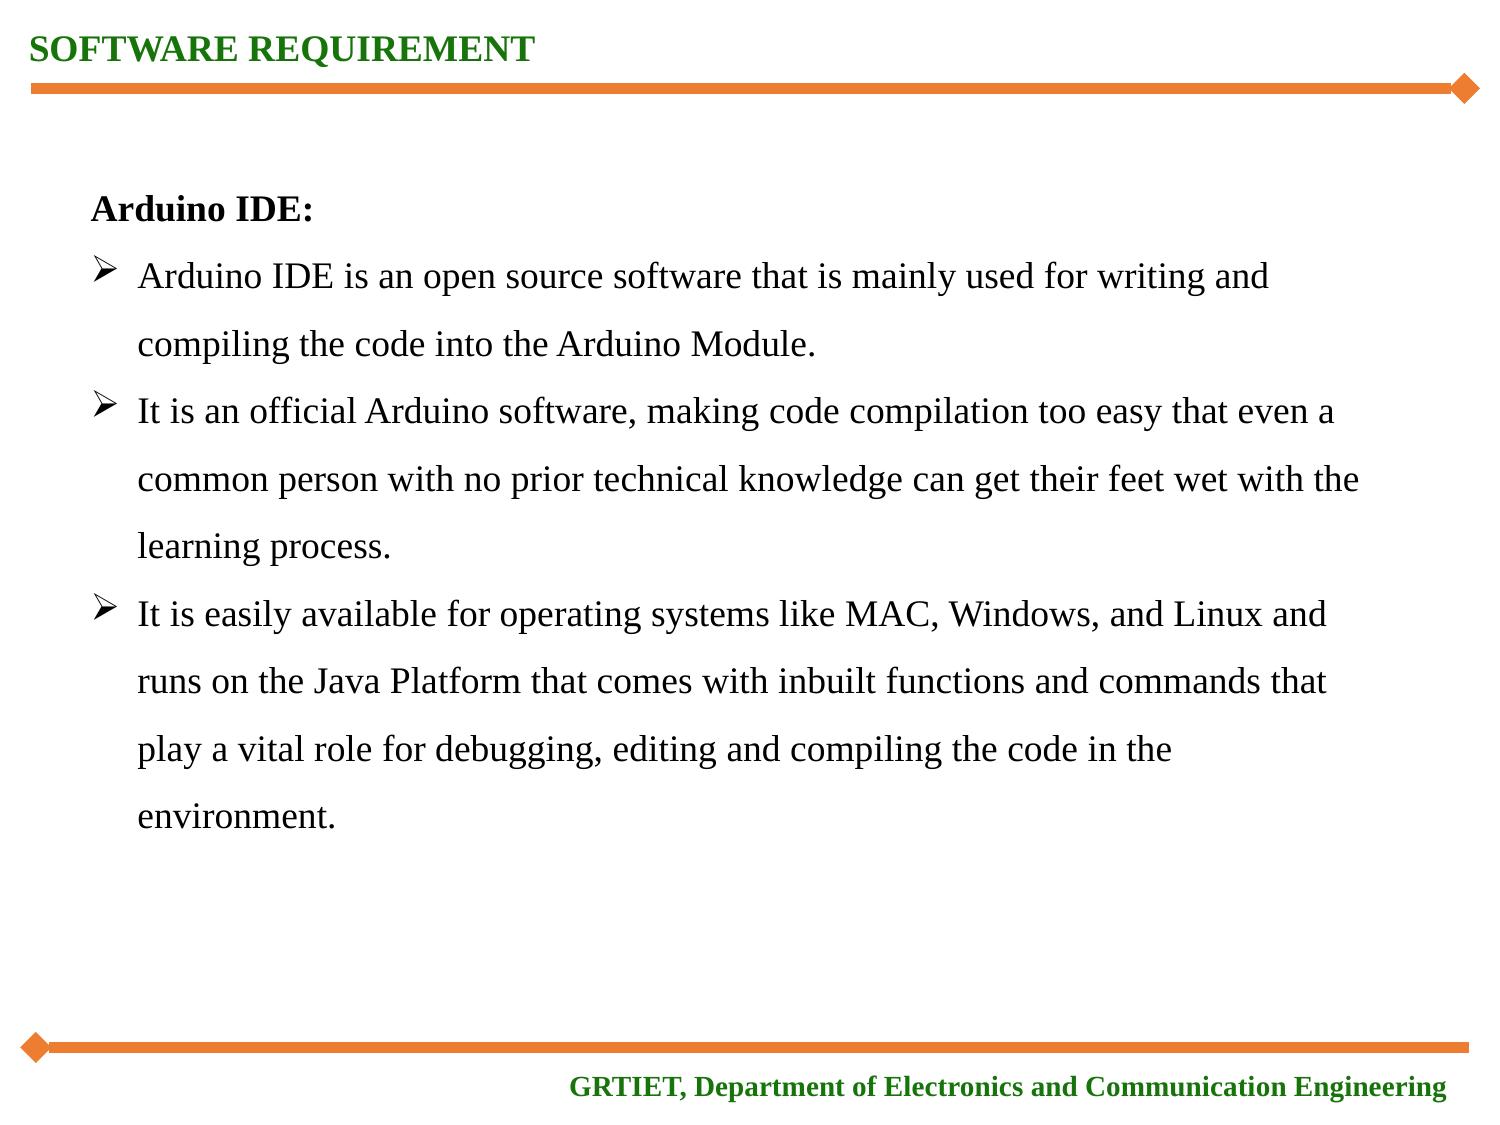

SOFTWARE REQUIREMENT
Arduino IDE:
Arduino IDE is an open source software that is mainly used for writing and compiling the code into the Arduino Module.
It is an official Arduino software, making code compilation too easy that even a common person with no prior technical knowledge can get their feet wet with the learning process.
It is easily available for operating systems like MAC, Windows, and Linux and runs on the Java Platform that comes with inbuilt functions and commands that play a vital role for debugging, editing and compiling the code in the environment.

GRTIET, Department of Electronics and Communication Engineering